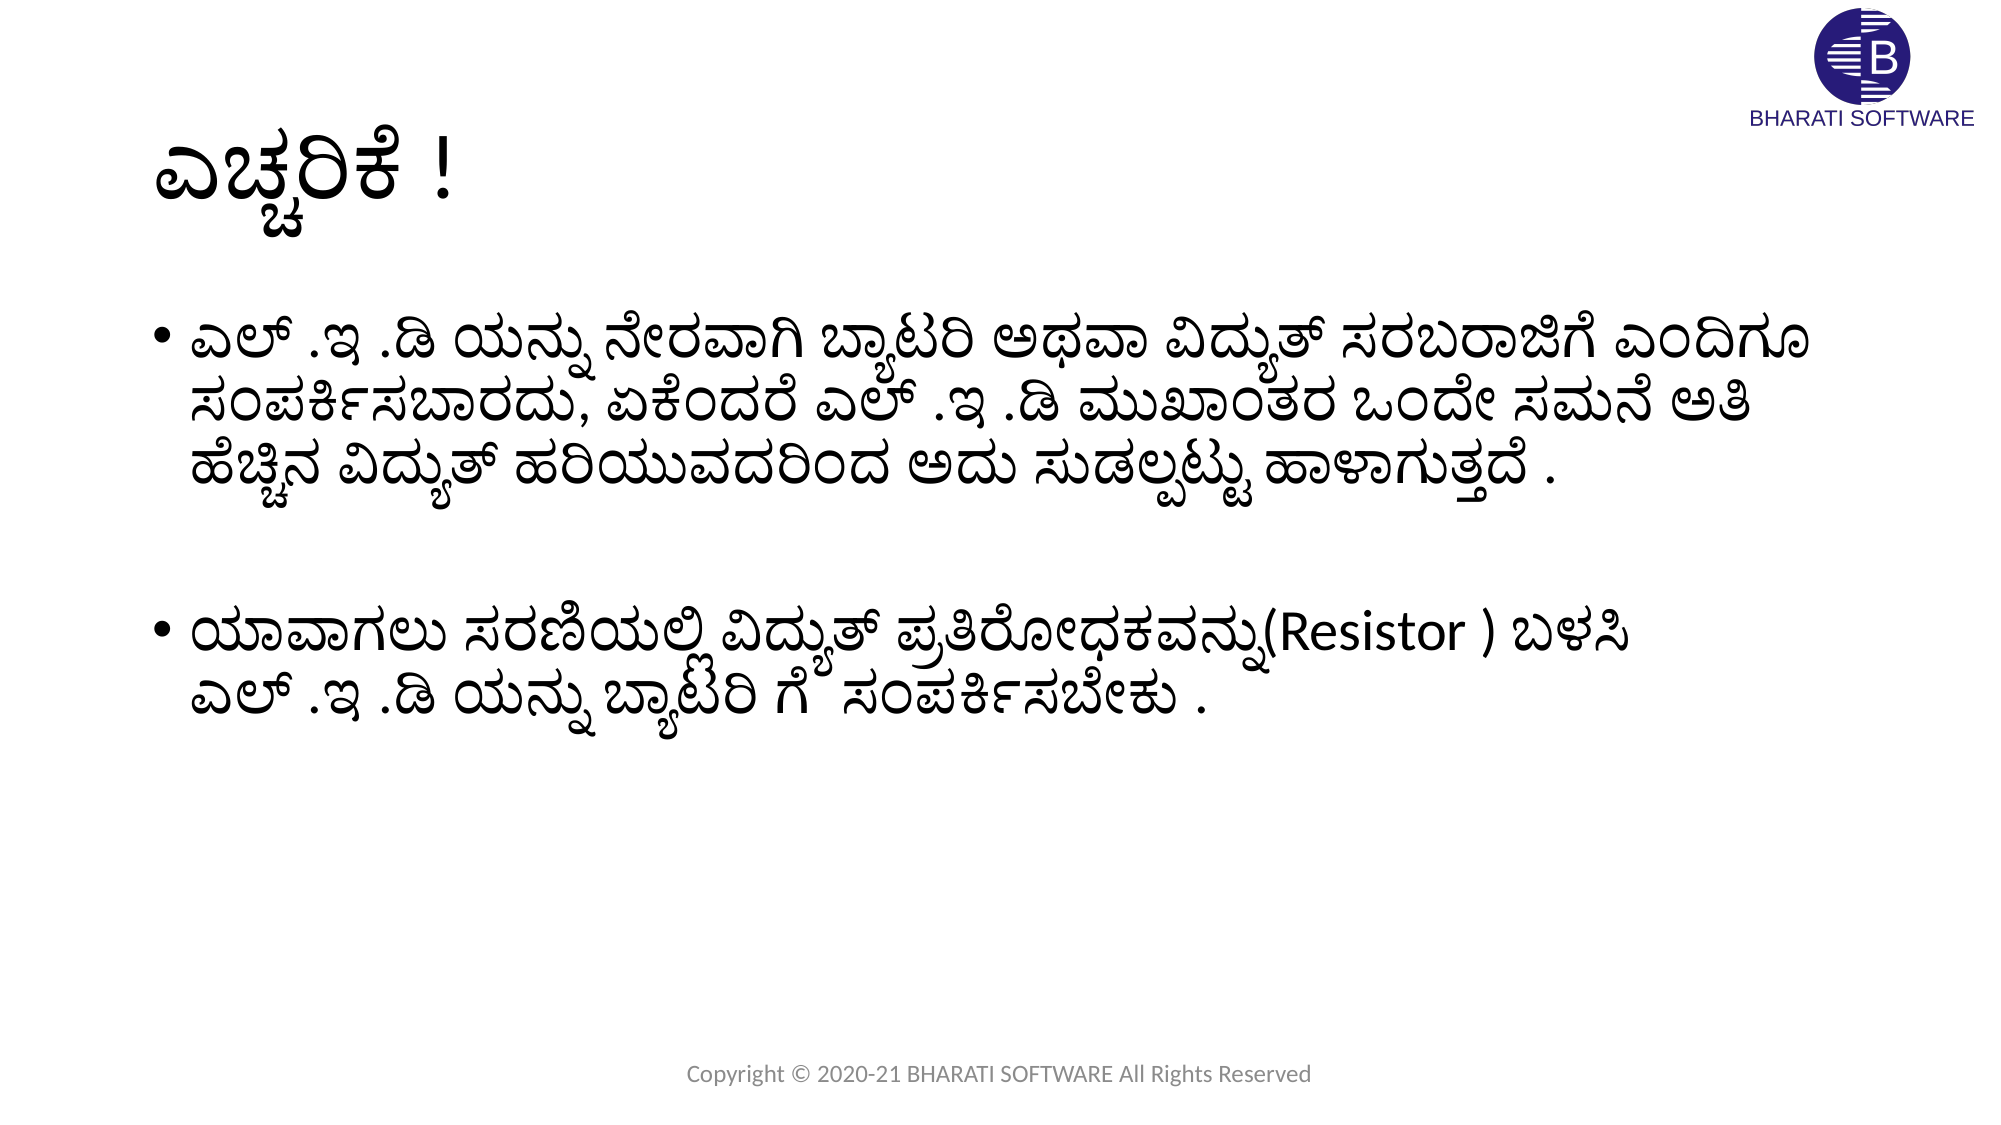

# ಎಚ್ಚರಿಕೆ !
ಎಲ್ .ಇ .ಡಿ ಯನ್ನು ನೇರವಾಗಿ ಬ್ಯಾಟರಿ ಅಥವಾ ವಿದ್ಯುತ್ ಸರಬರಾಜಿಗೆ ಎಂದಿಗೂ ಸಂಪರ್ಕಿಸಬಾರದು, ಏಕೆಂದರೆ ಎಲ್ .ಇ .ಡಿ ಮುಖಾಂತರ ಒಂದೇ ಸಮನೆ ಅತಿ ಹೆಚ್ಚಿನ ವಿದ್ಯುತ್ ಹರಿಯುವದರಿಂದ ಅದು ಸುಡಲ್ಪಟ್ಟು ಹಾಳಾಗುತ್ತದೆ .

ಯಾವಾಗಲು ಸರಣಿಯಲ್ಲಿ ವಿದ್ಯುತ್ ಪ್ರತಿರೋಧಕವನ್ನು(Resistor ) ಬಳಸಿ ಎಲ್ .ಇ .ಡಿ ಯನ್ನು ಬ್ಯಾಟರಿ ಗೆ  ಸಂಪರ್ಕಿಸಬೇಕು .
Copyright © 2020-21 BHARATI SOFTWARE All Rights Reserved